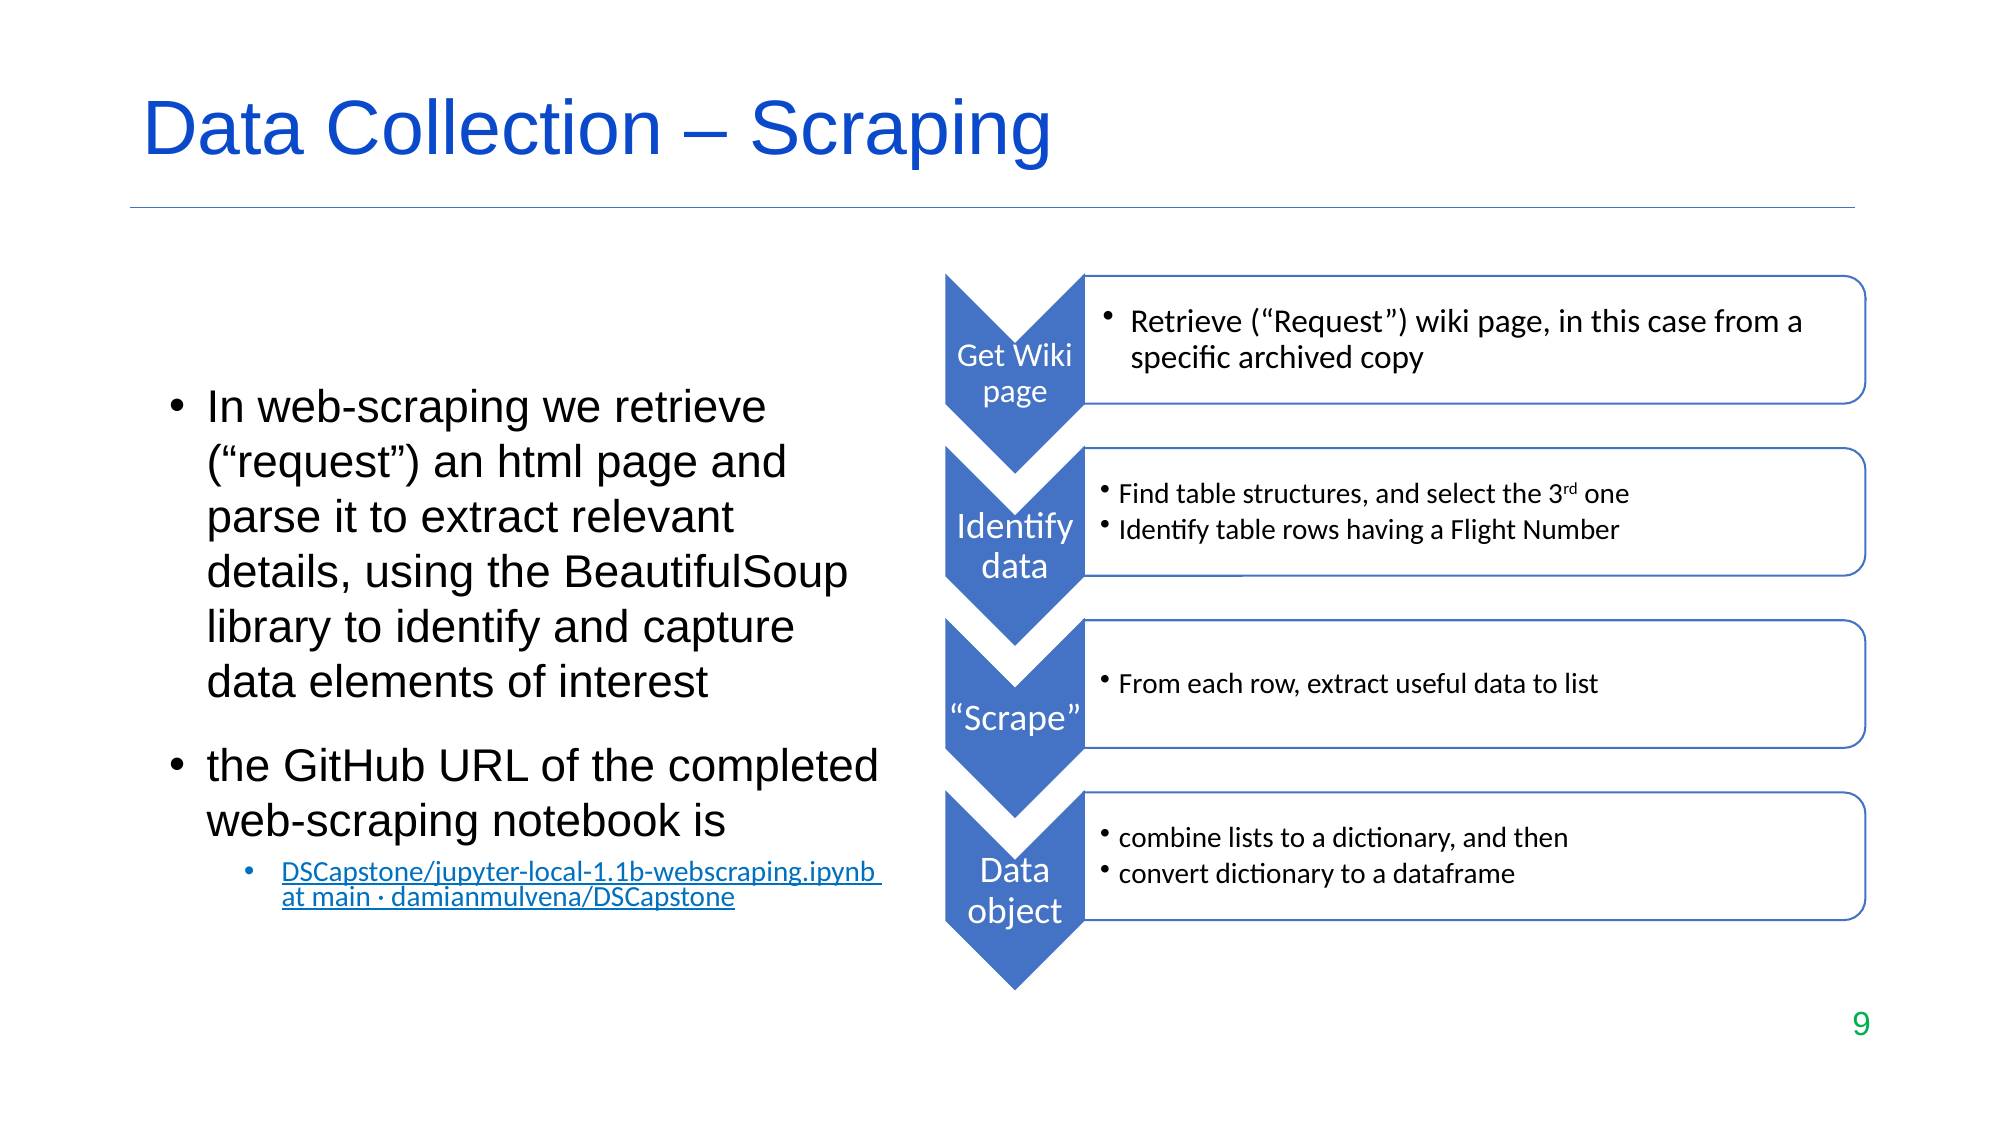

# Data Collection – Scraping
In web-scraping we retrieve (“request”) an html page and parse it to extract relevant details, using the BeautifulSoup library to identify and capture data elements of interest
the GitHub URL of the completed web-scraping notebook is
DSCapstone/jupyter-local-1.1b-webscraping.ipynb at main · damianmulvena/DSCapstone
Get Wiki page
Retrieve (“Request”) wiki page, in this case from a specific archived copy
Identify data
Find table structures, and select the 3rd one
Identify table rows having a Flight Number
“Scrape”
From each row, extract useful data to list
Data object
combine lists to a dictionary, and then
convert dictionary to a dataframe